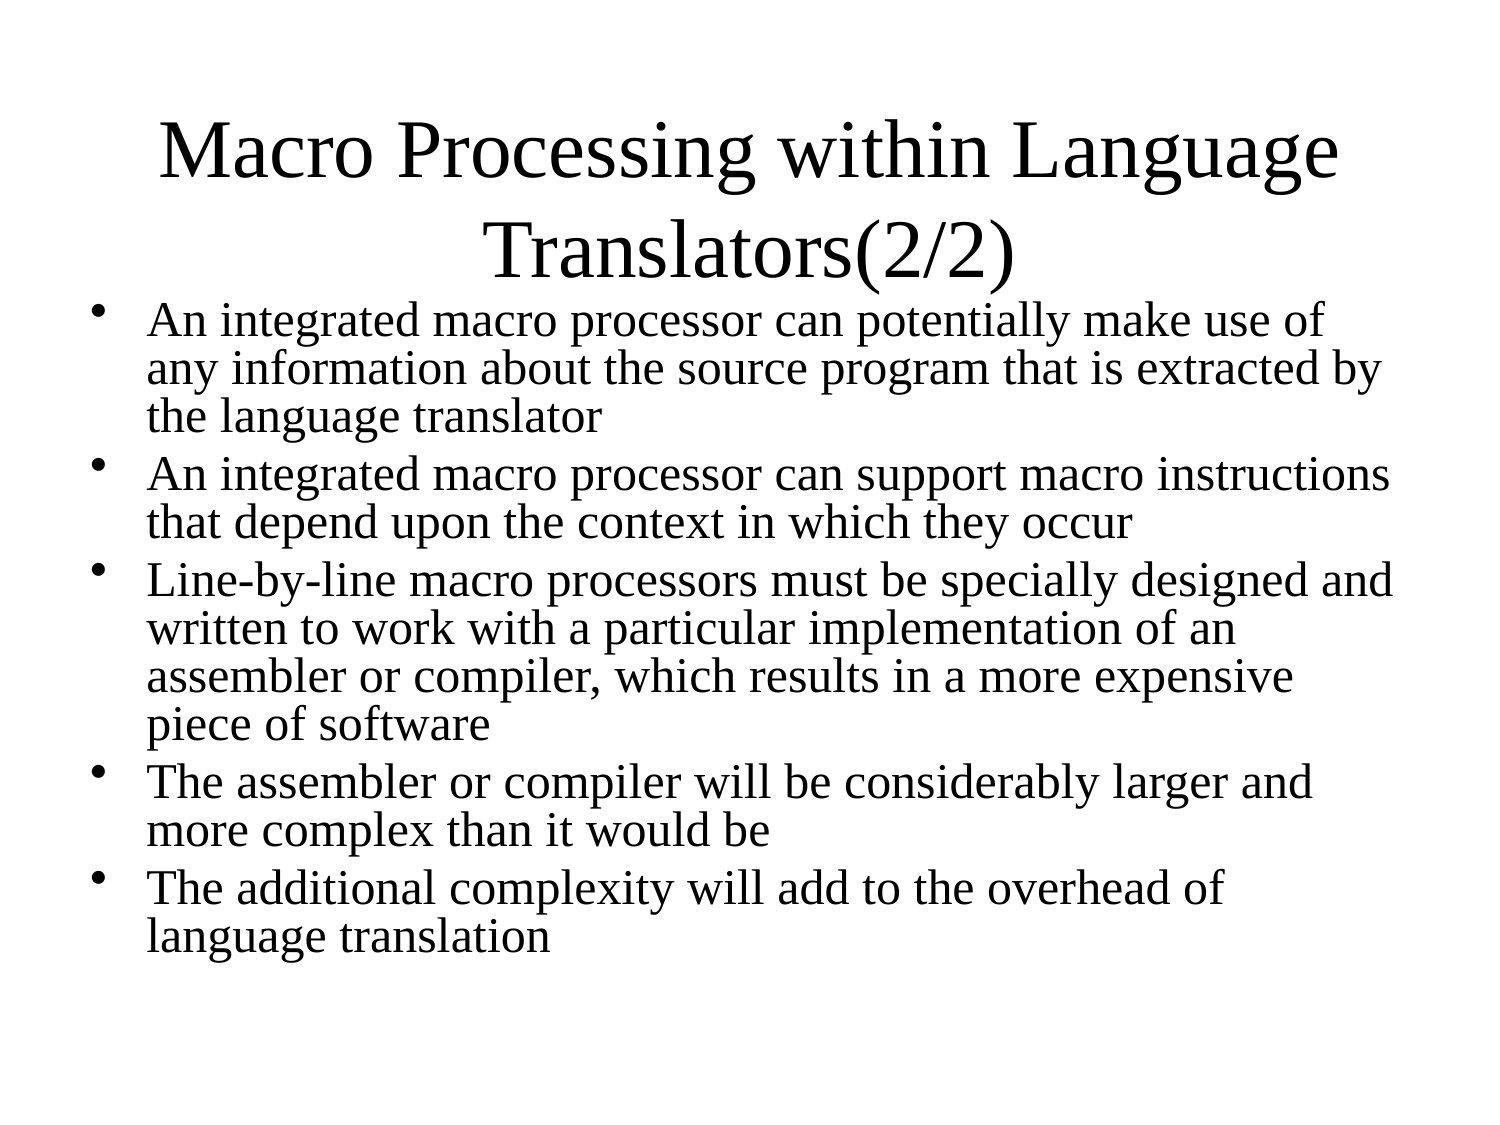

# Macro Processing within Language Translators(2/2)
An integrated macro processor can potentially make use of any information about the source program that is extracted by the language translator
An integrated macro processor can support macro instructions that depend upon the context in which they occur
Line-by-line macro processors must be specially designed and written to work with a particular implementation of an assembler or compiler, which results in a more expensive piece of software
The assembler or compiler will be considerably larger and more complex than it would be
The additional complexity will add to the overhead of language translation